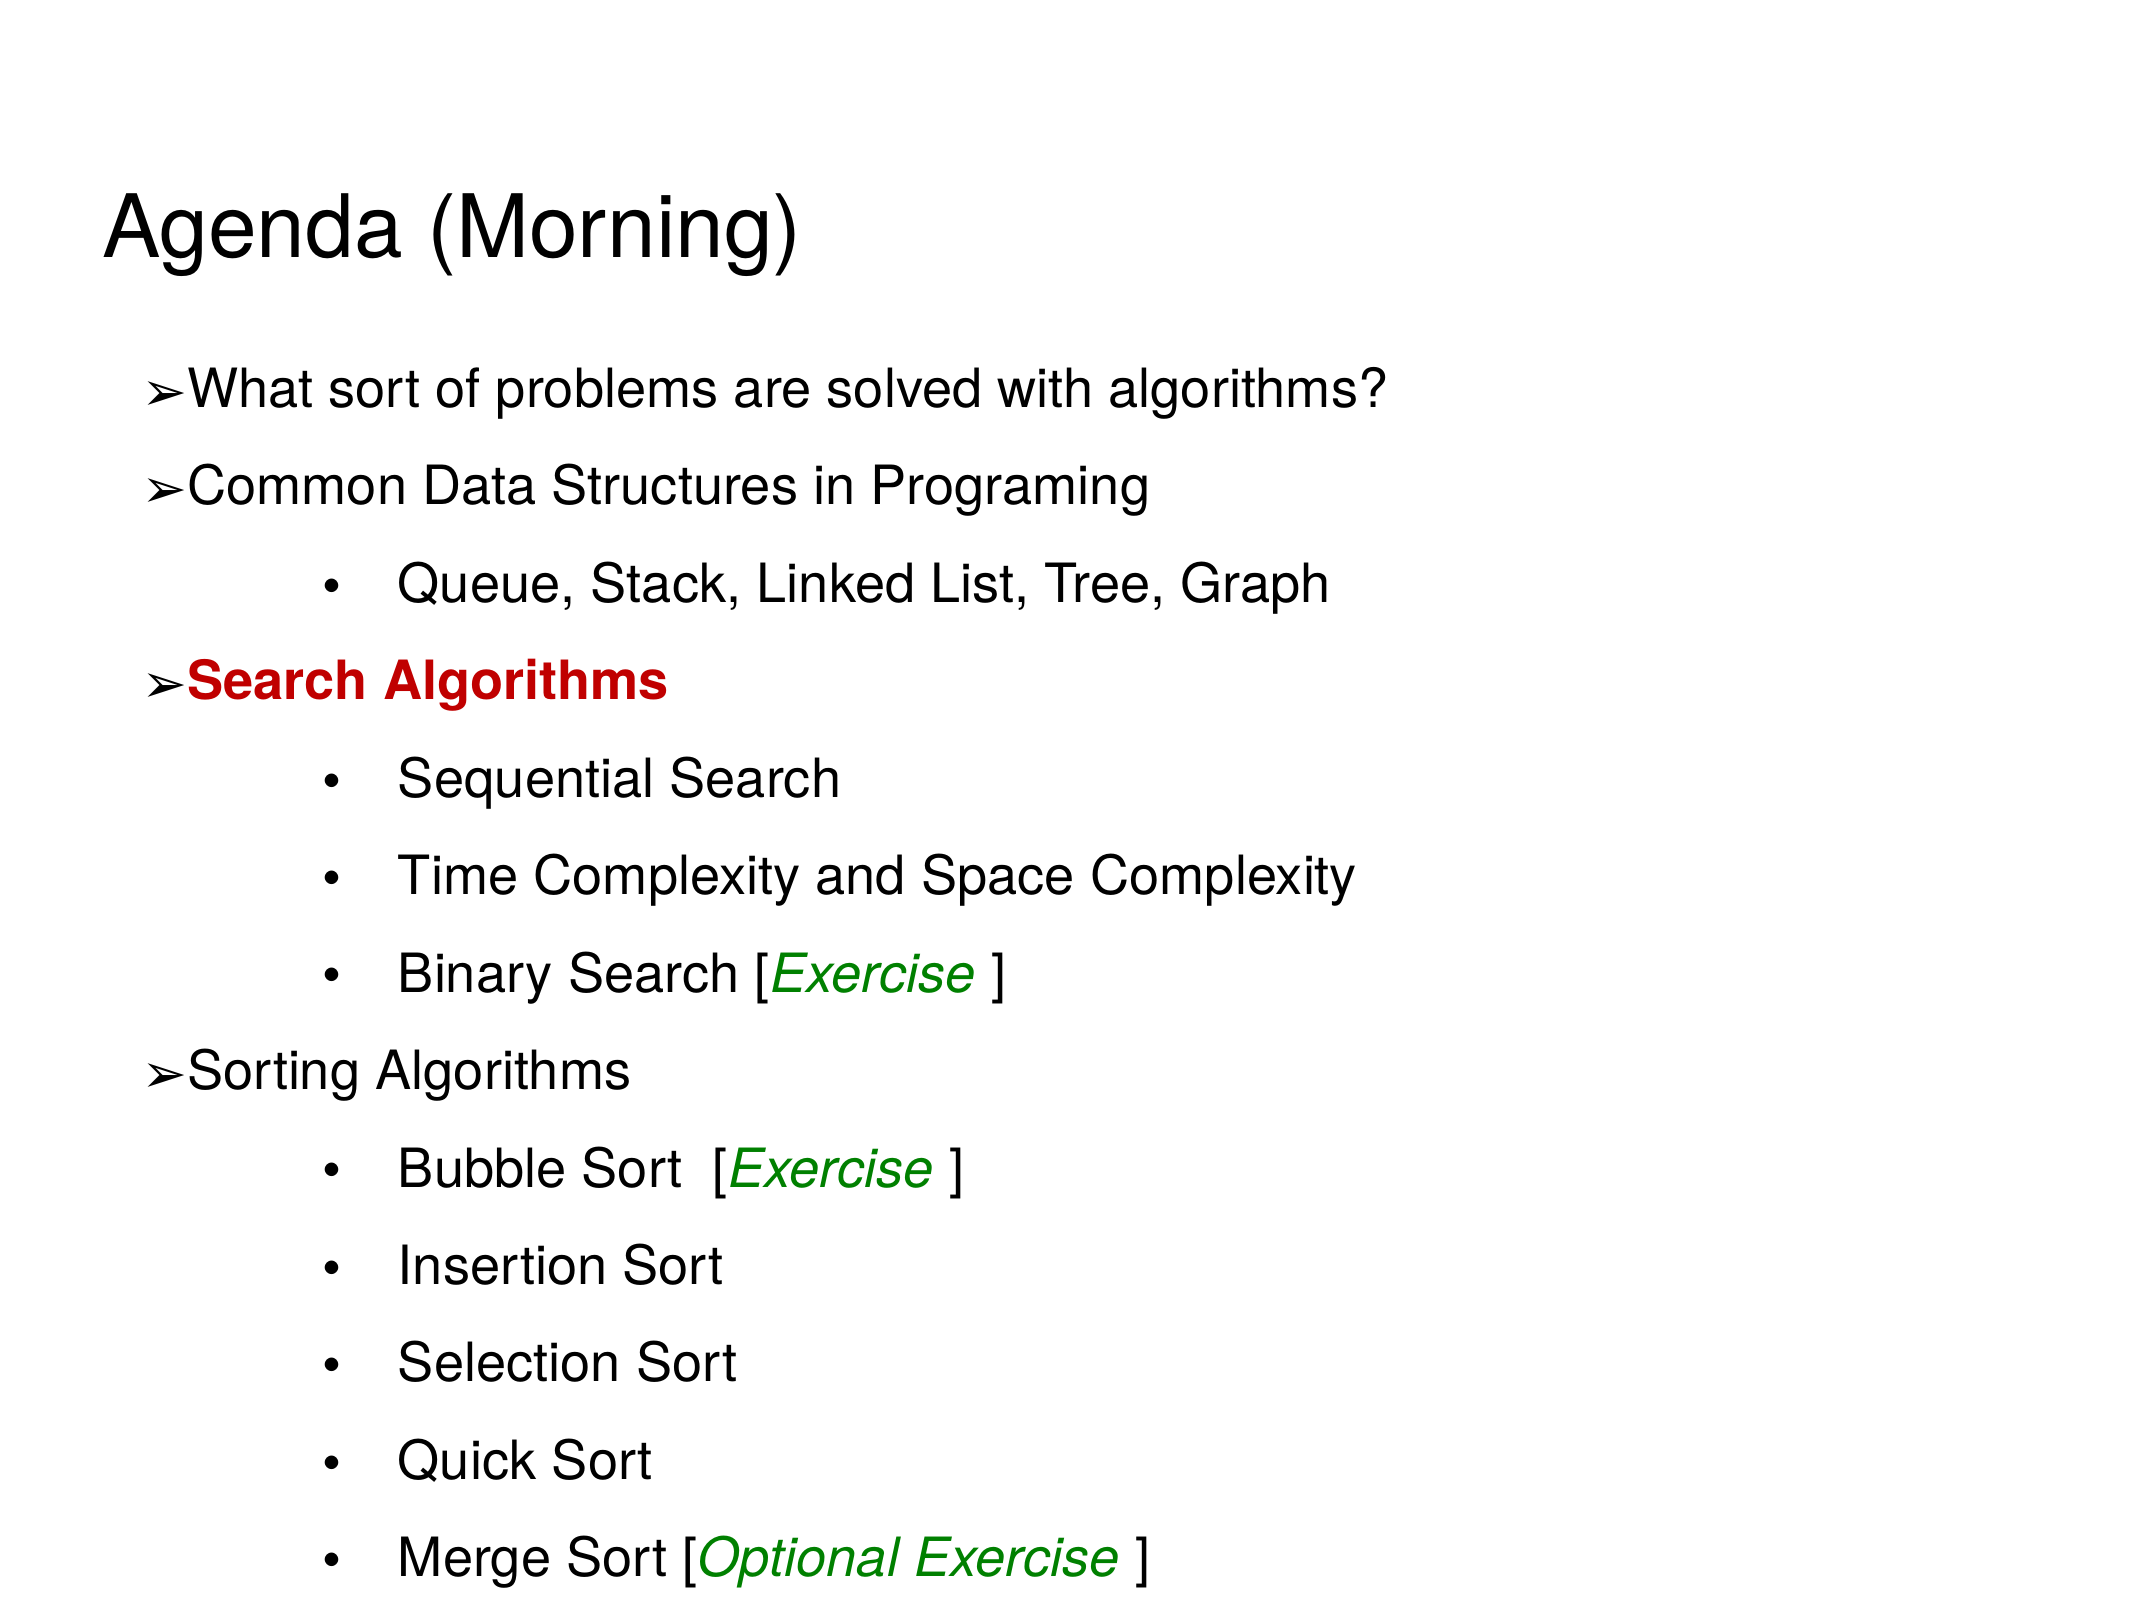

# Agenda (Morning)
What sort of problems are solved with algorithms?
Common Data Structures in Programing
Queue, Stack, Linked List, Tree, Graph
Search Algorithms
Sequential Search
Time Complexity and Space Complexity
Binary Search [Exercise ]
Sorting Algorithms
Bubble Sort  [Exercise ]
Insertion Sort
Selection Sort
Quick Sort
Merge Sort [Optional Exercise ]